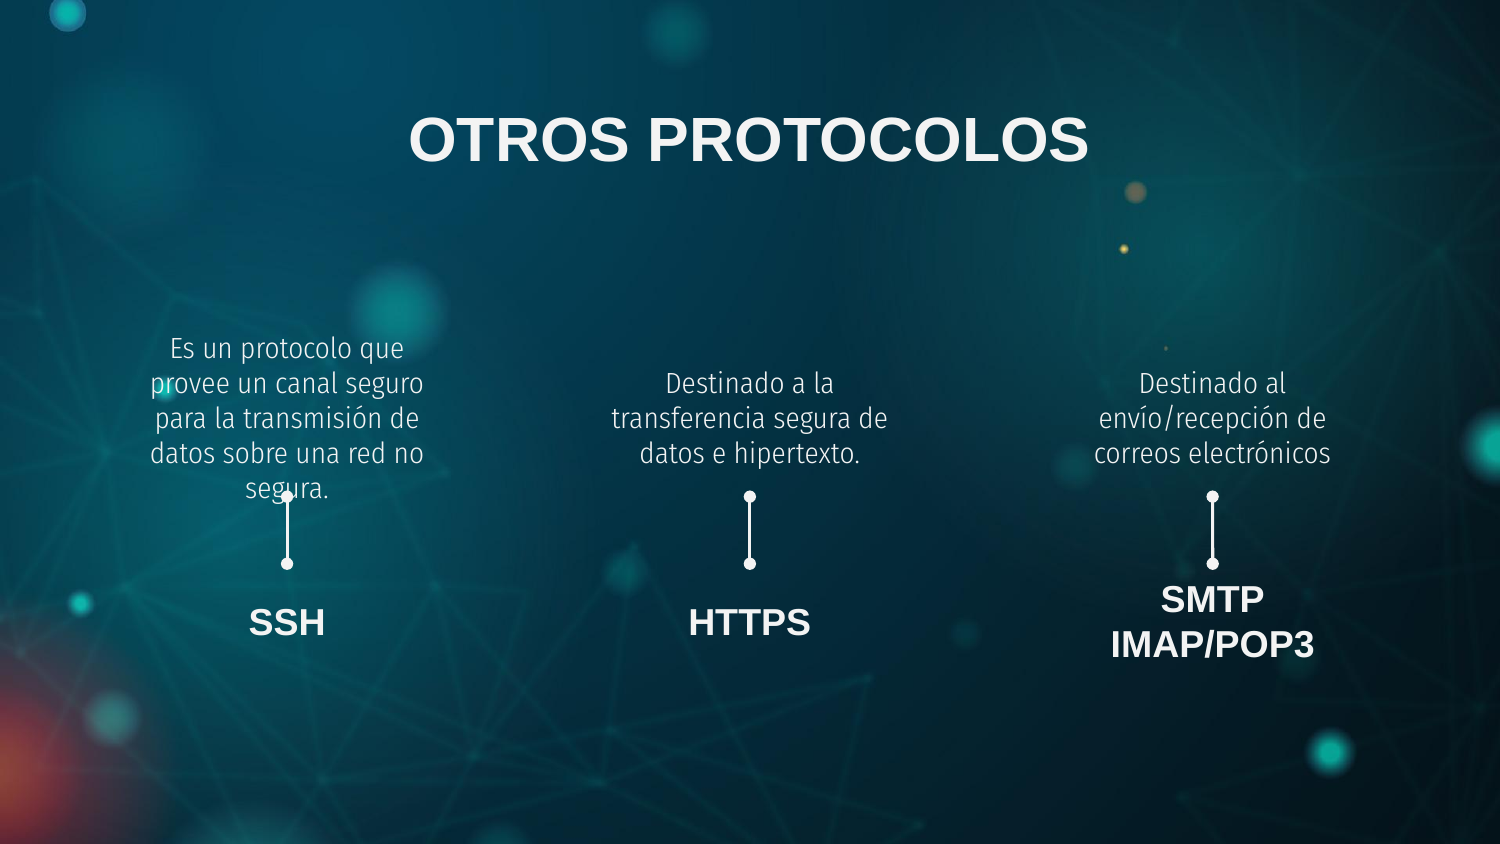

OTROS PROTOCOLOS
Es un protocolo que provee un canal seguro para la transmisión de datos sobre una red no segura.
Destinado a la transferencia segura de datos e hipertexto.
Destinado al envío/recepción de correos electrónicos
# SSH
HTTPS
SMTP
IMAP/POP3